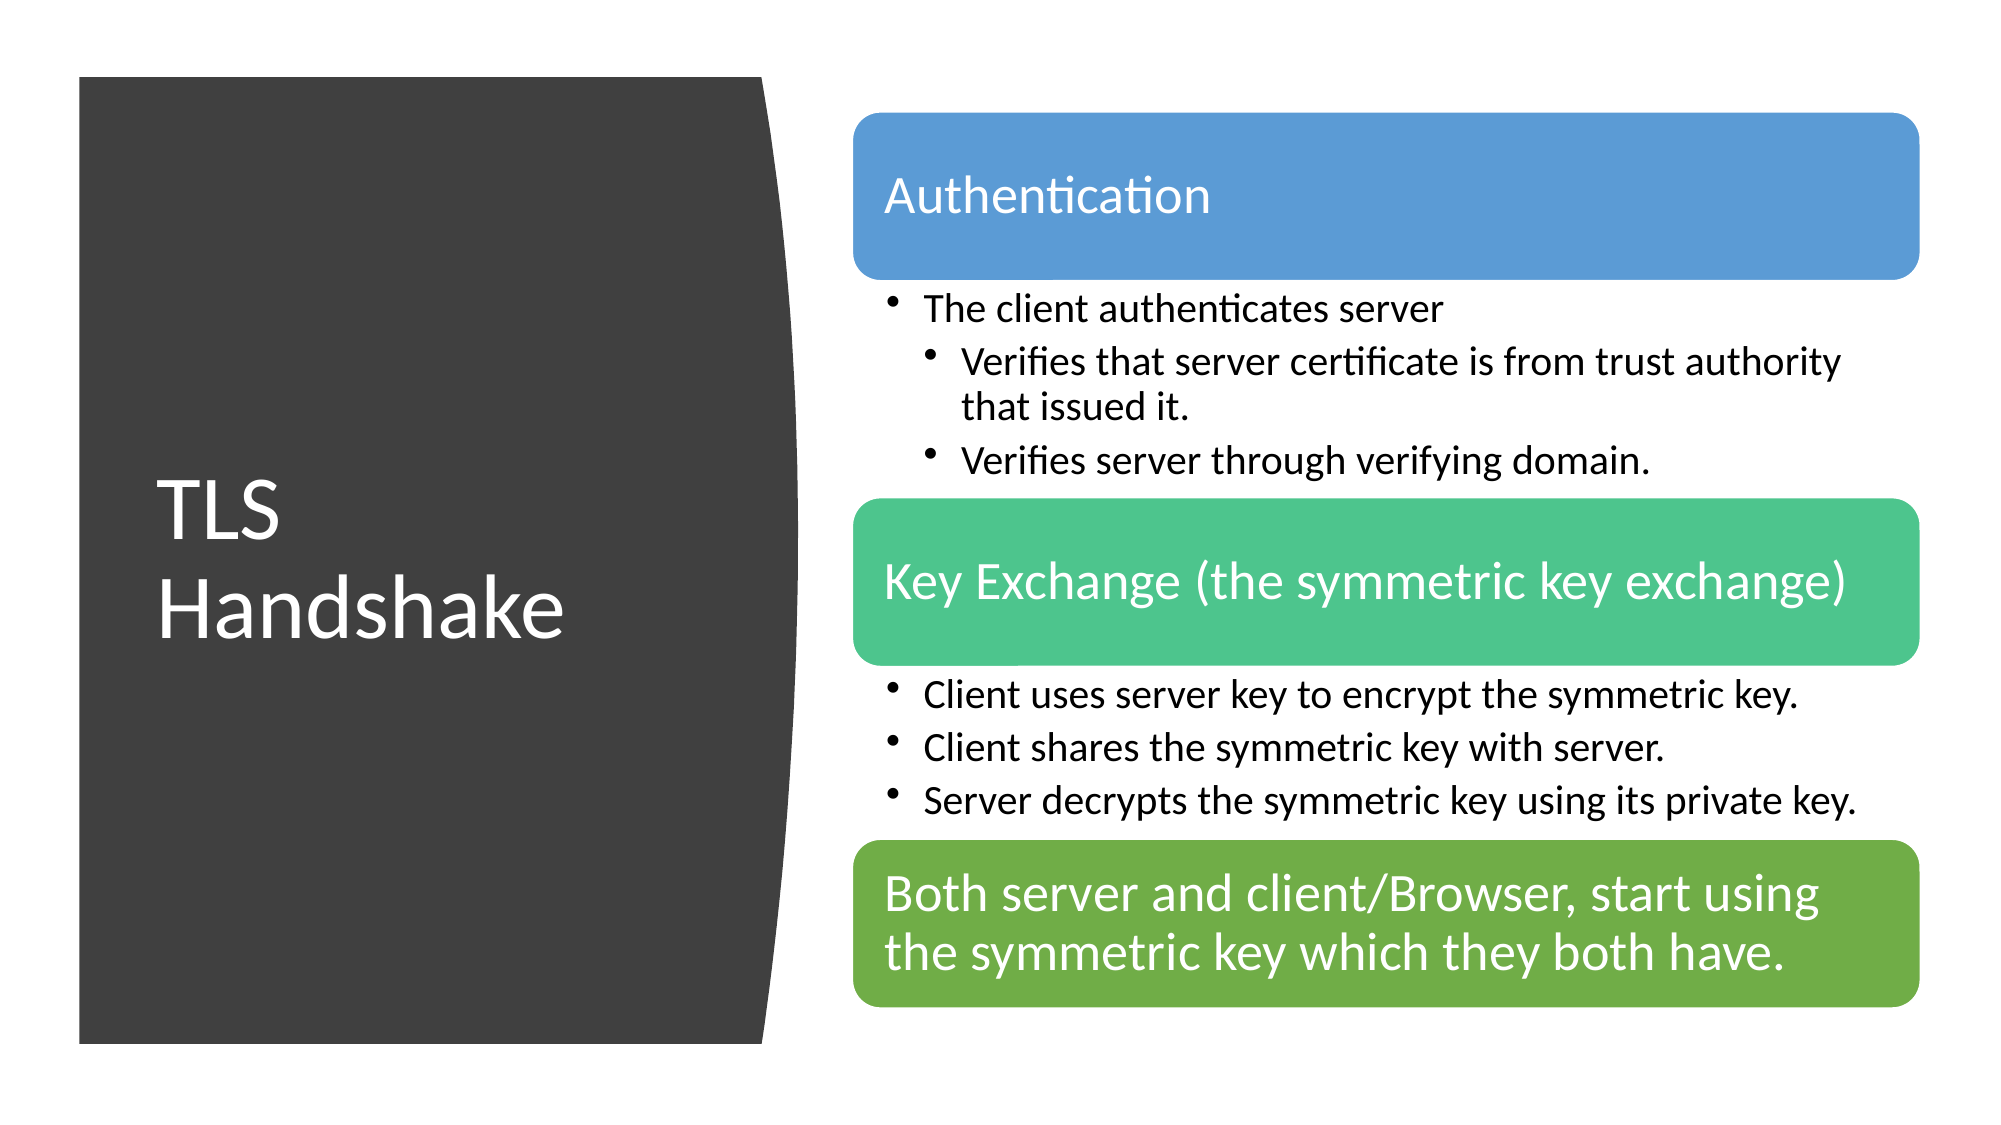

Authentication
The client authenticates server
Verifies that server certificate is from trust authority that issued it.
Verifies server through verifying domain.
Key Exchange (the symmetric key exchange)
Client uses server key to encrypt the symmetric key.
Client shares the symmetric key with server.
Server decrypts the symmetric key using its private key.
Both server and client/Browser, start using the symmetric key which they both have.

# TLS Handshake